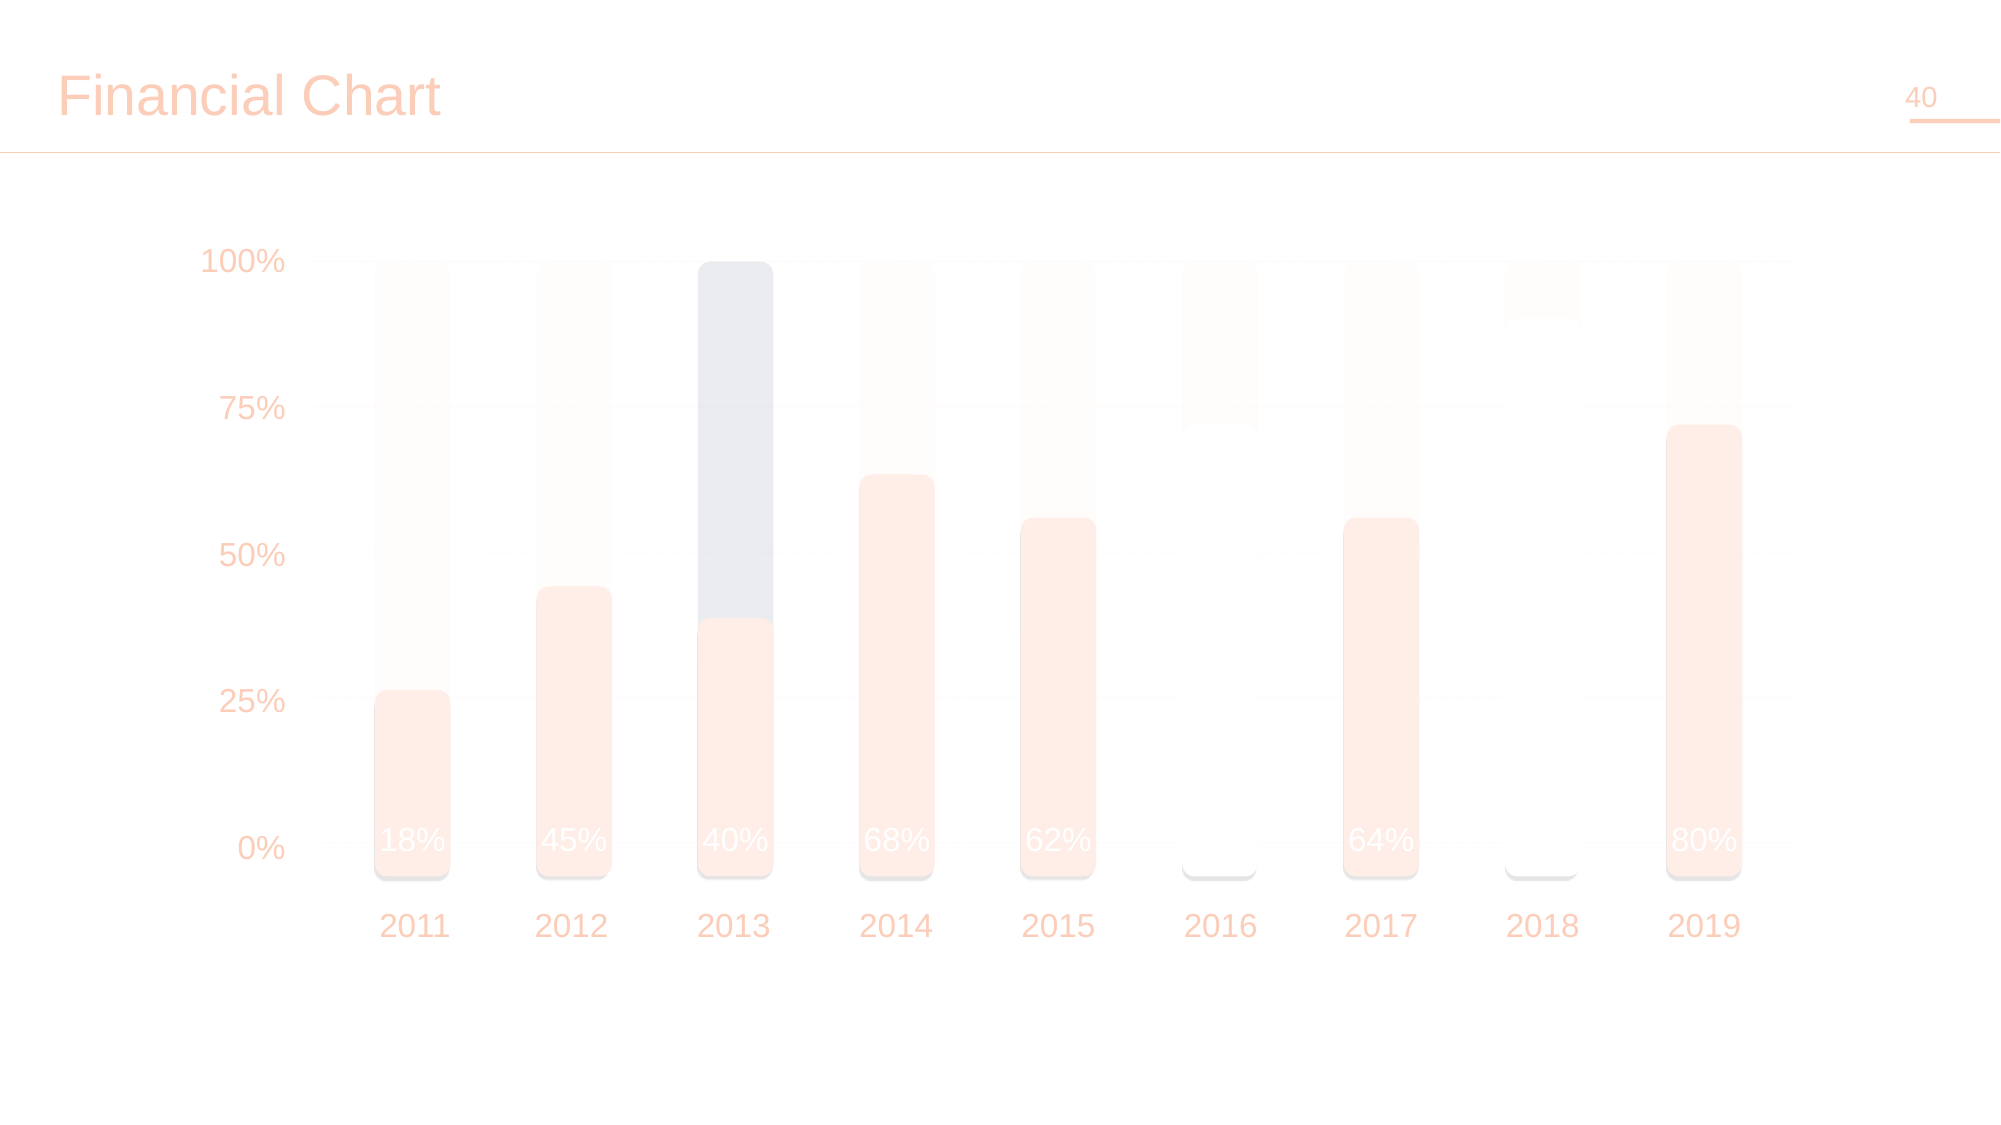

# Financial Chart
40
100%

94%
75%

80%

80%

68%

62%

64%
50%

45%

40%
25%

18%

0%

2011
2012
2013
2014
2015
2016
2017
2018
2019